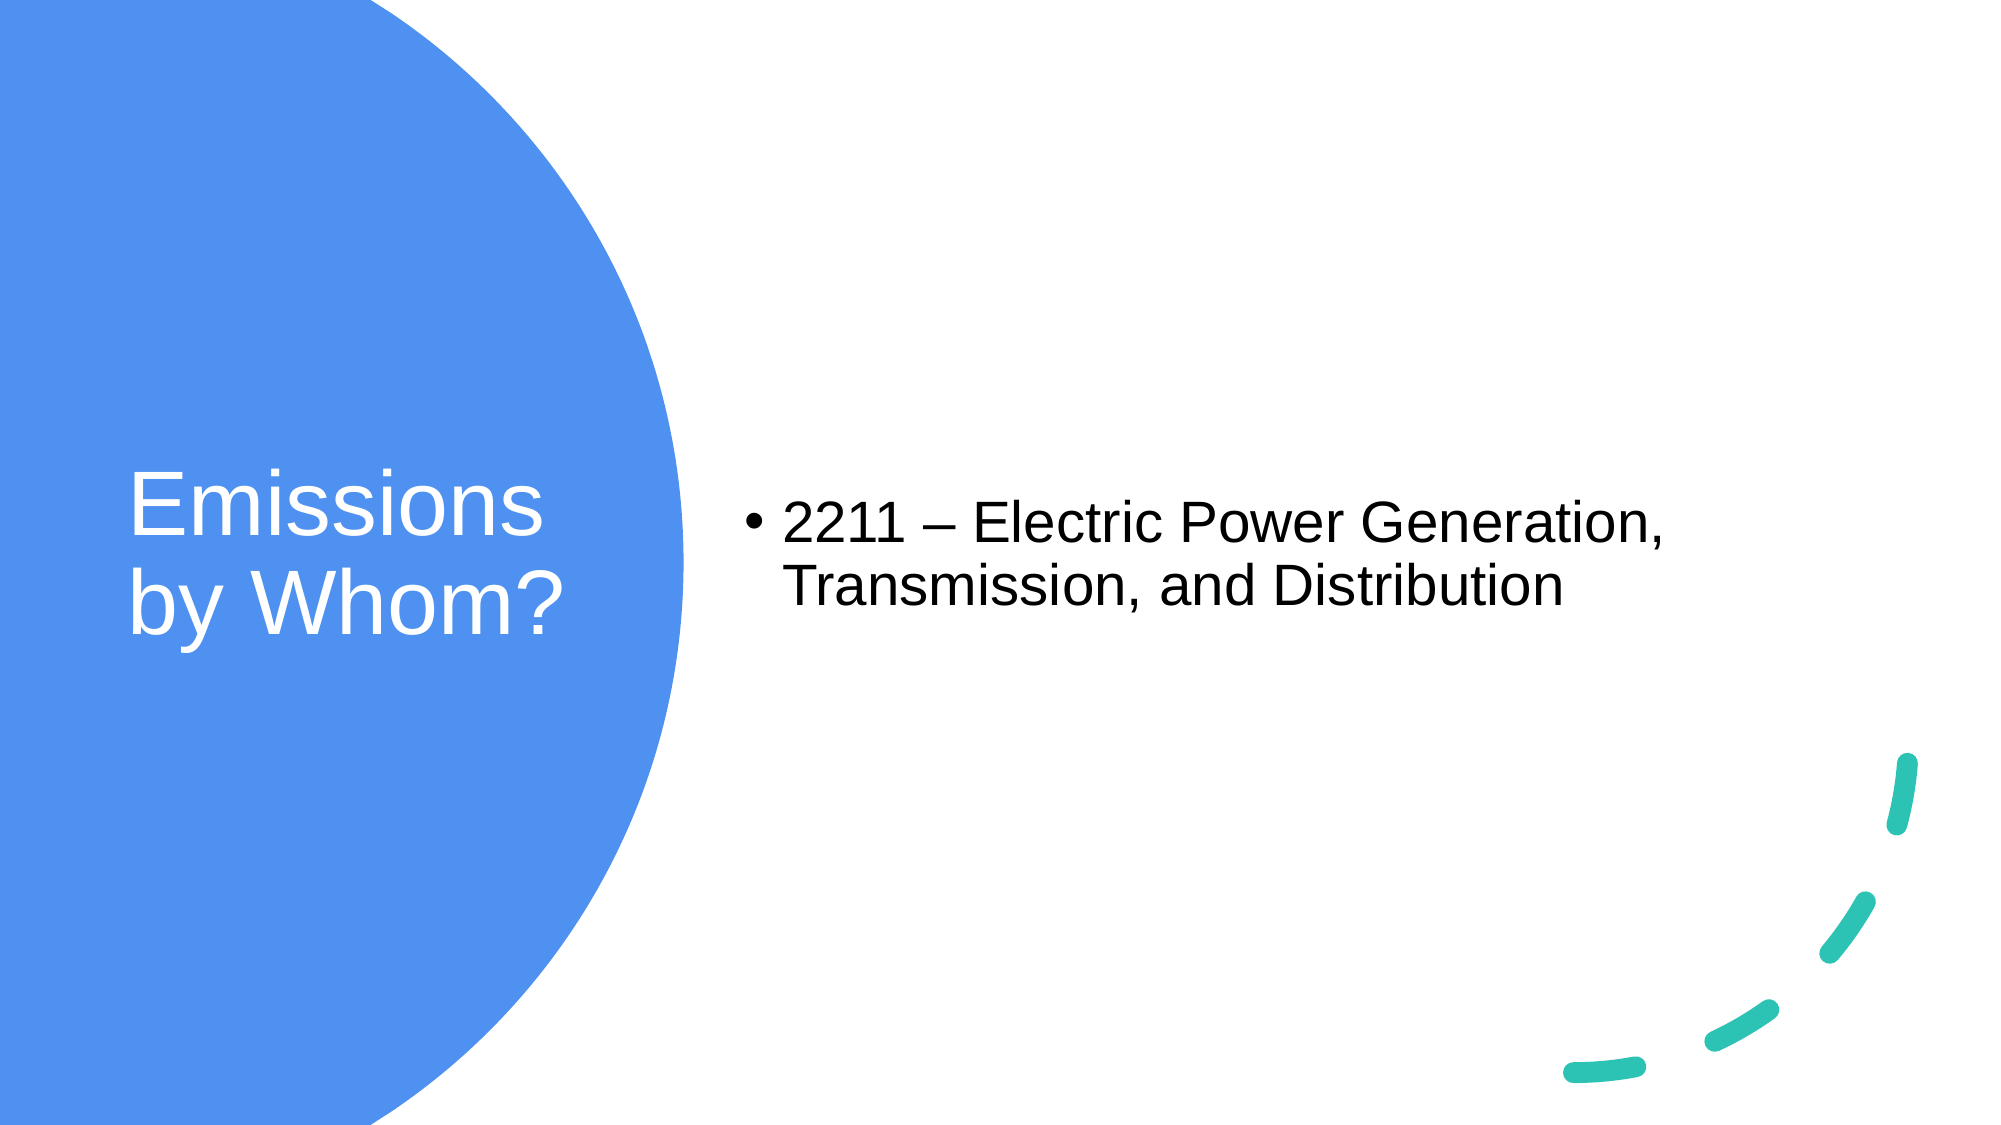

2211 – Electric Power Generation, Transmission, and Distribution
# Emissions by Whom?